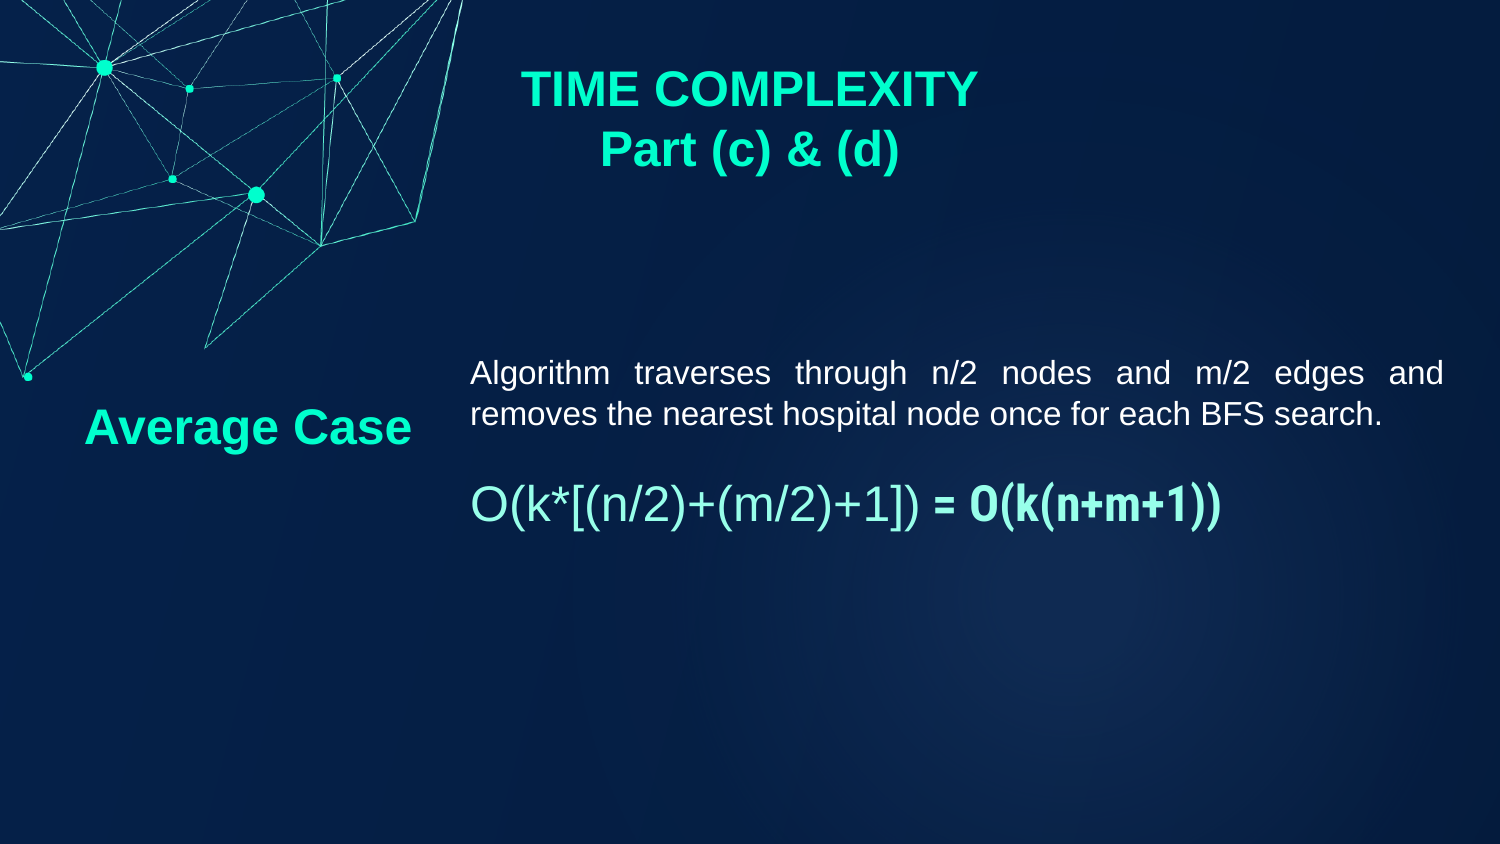

TIME COMPLEXITY
Part (c) & (d)
Algorithm traverses through n/2 nodes and m/2 edges and removes the nearest hospital node once for each BFS search.

O(k*[(n/2)+(m/2)+1]) = O(k(n+m+1))
Average Case